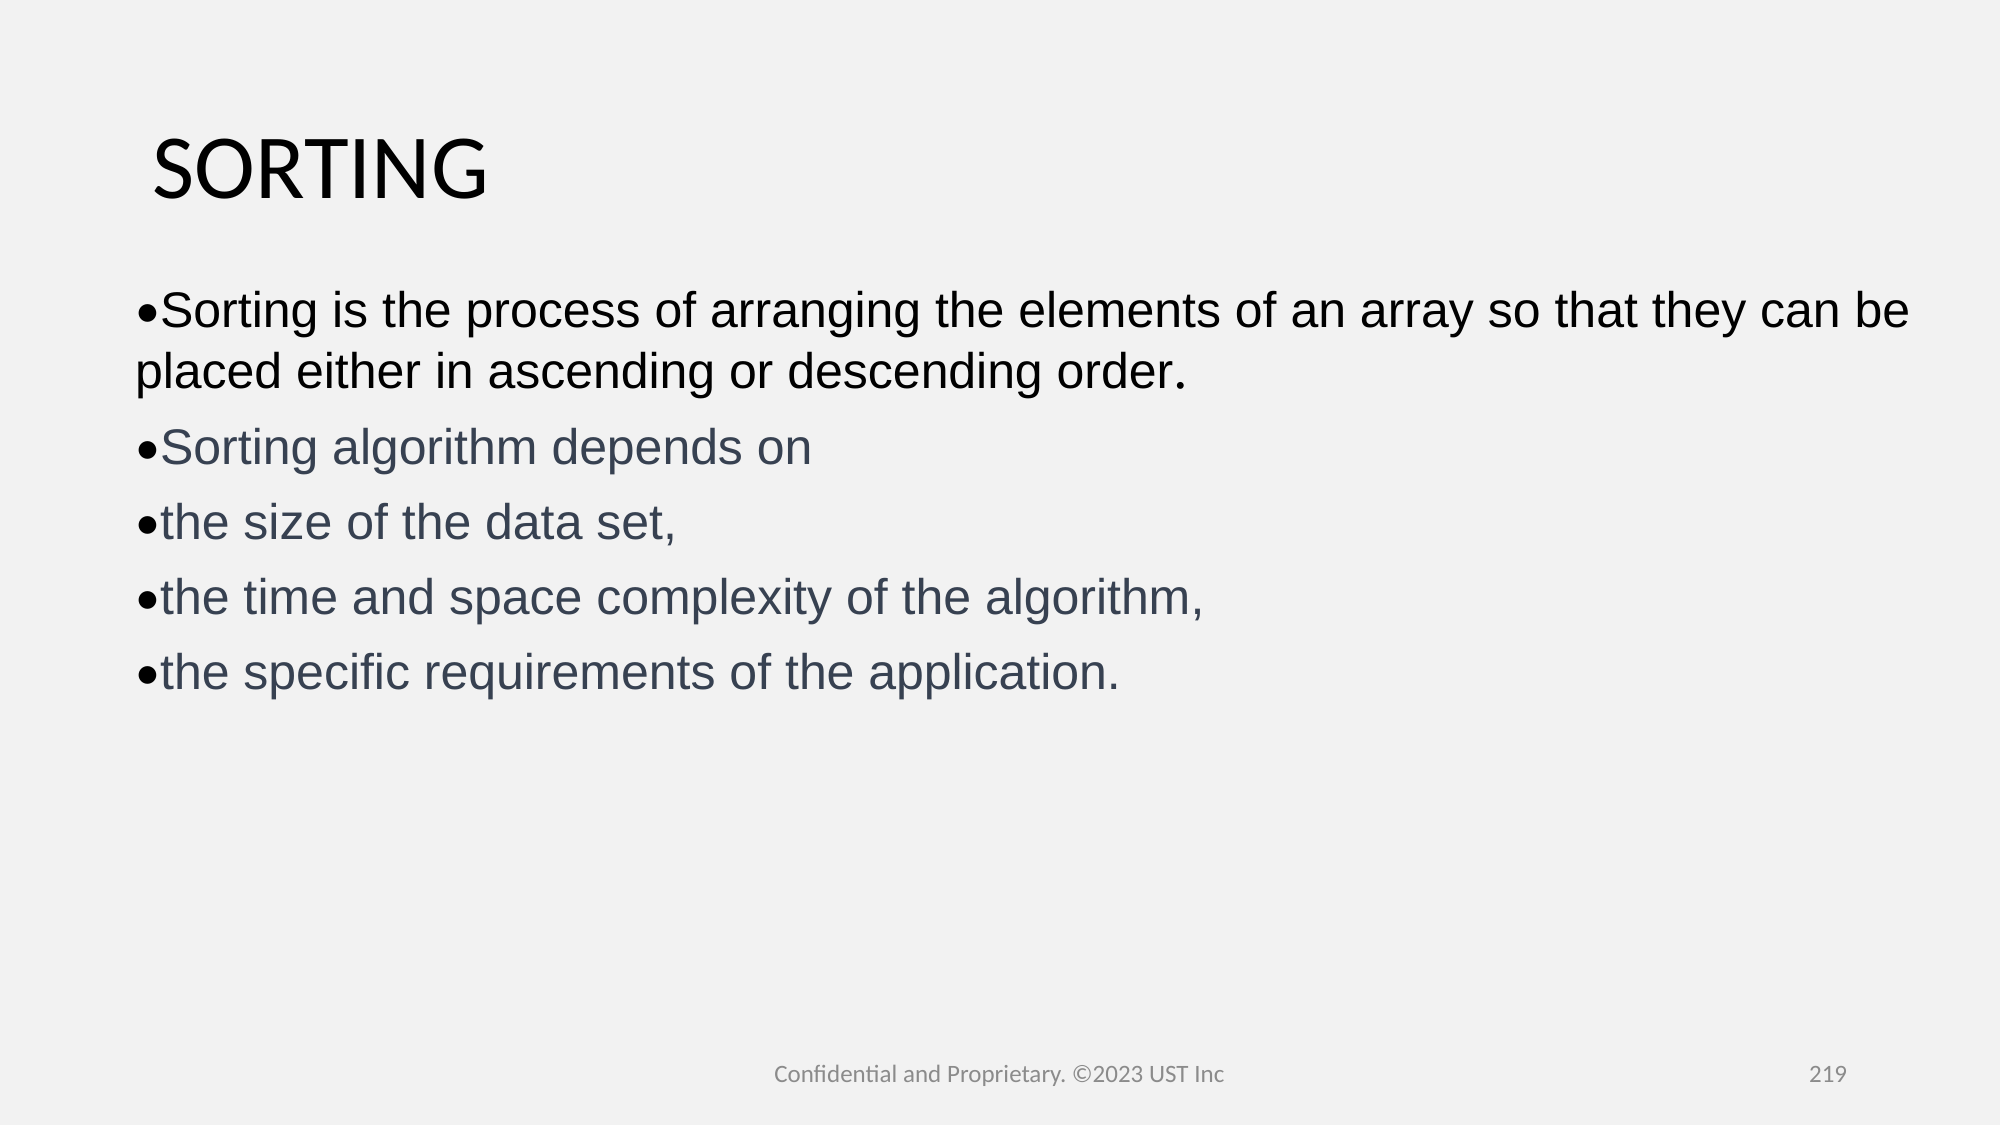

# SORTING
•Sorting is the process of arranging the elements of an array so that they can be placed either in ascending or descending order.
•Sorting algorithm depends on
•the size of the data set,
•the time and space complexity of the algorithm,
•the specific requirements of the application.

Confidential and Proprietary. ©2023 UST Inc
219